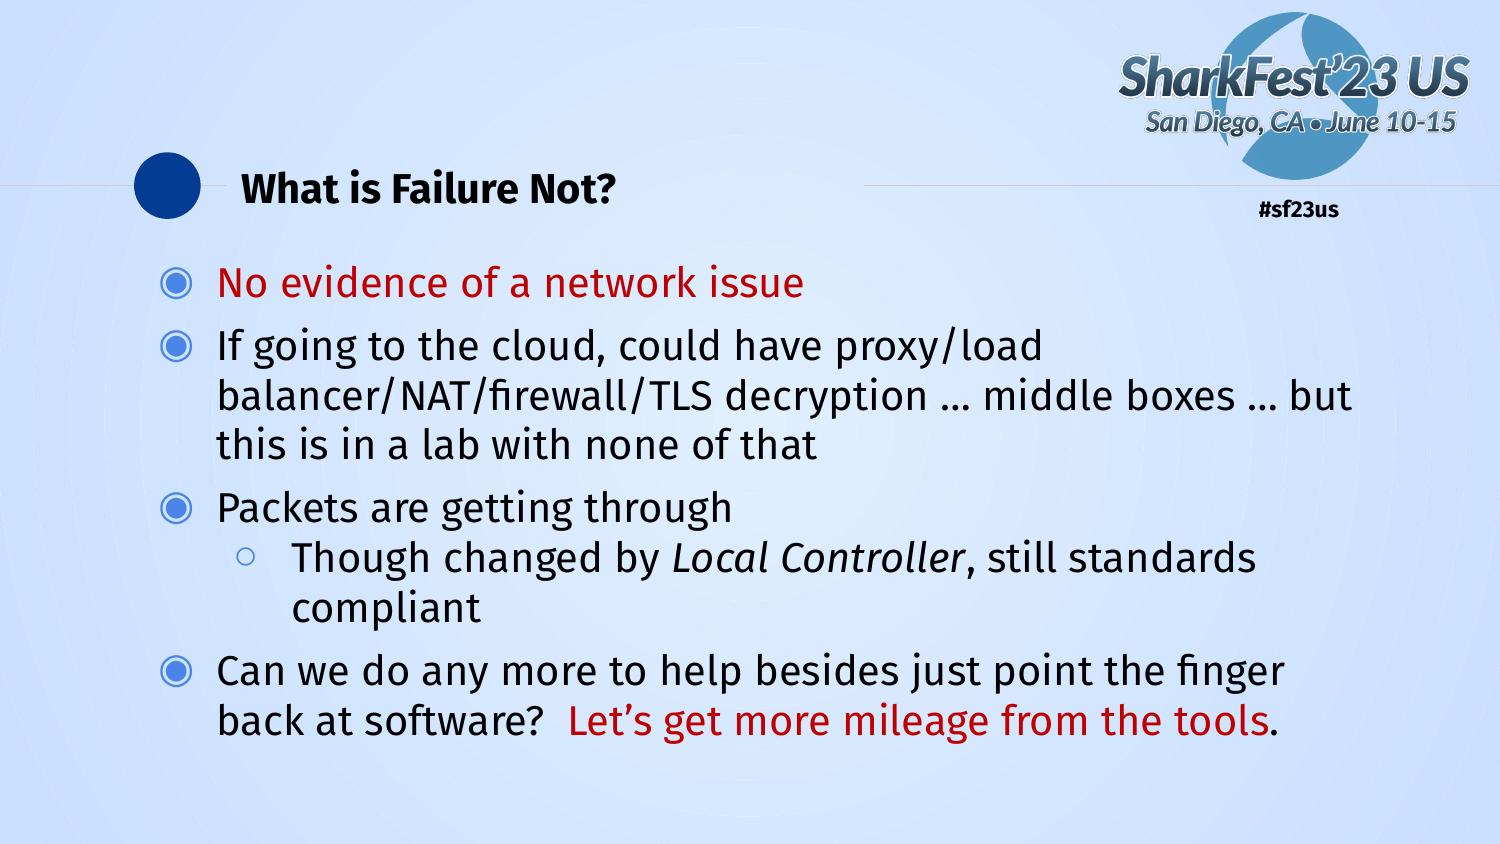

# What is Failure Not?
No evidence of a network issue
If going to the cloud, could have proxy/load balancer/NAT/firewall/TLS decryption … middle boxes … but this is in a lab with none of that
Packets are getting through
Though changed by Local Controller, still standards compliant
Can we do any more to help besides just point the finger back at software?  Let’s get more mileage from the tools.